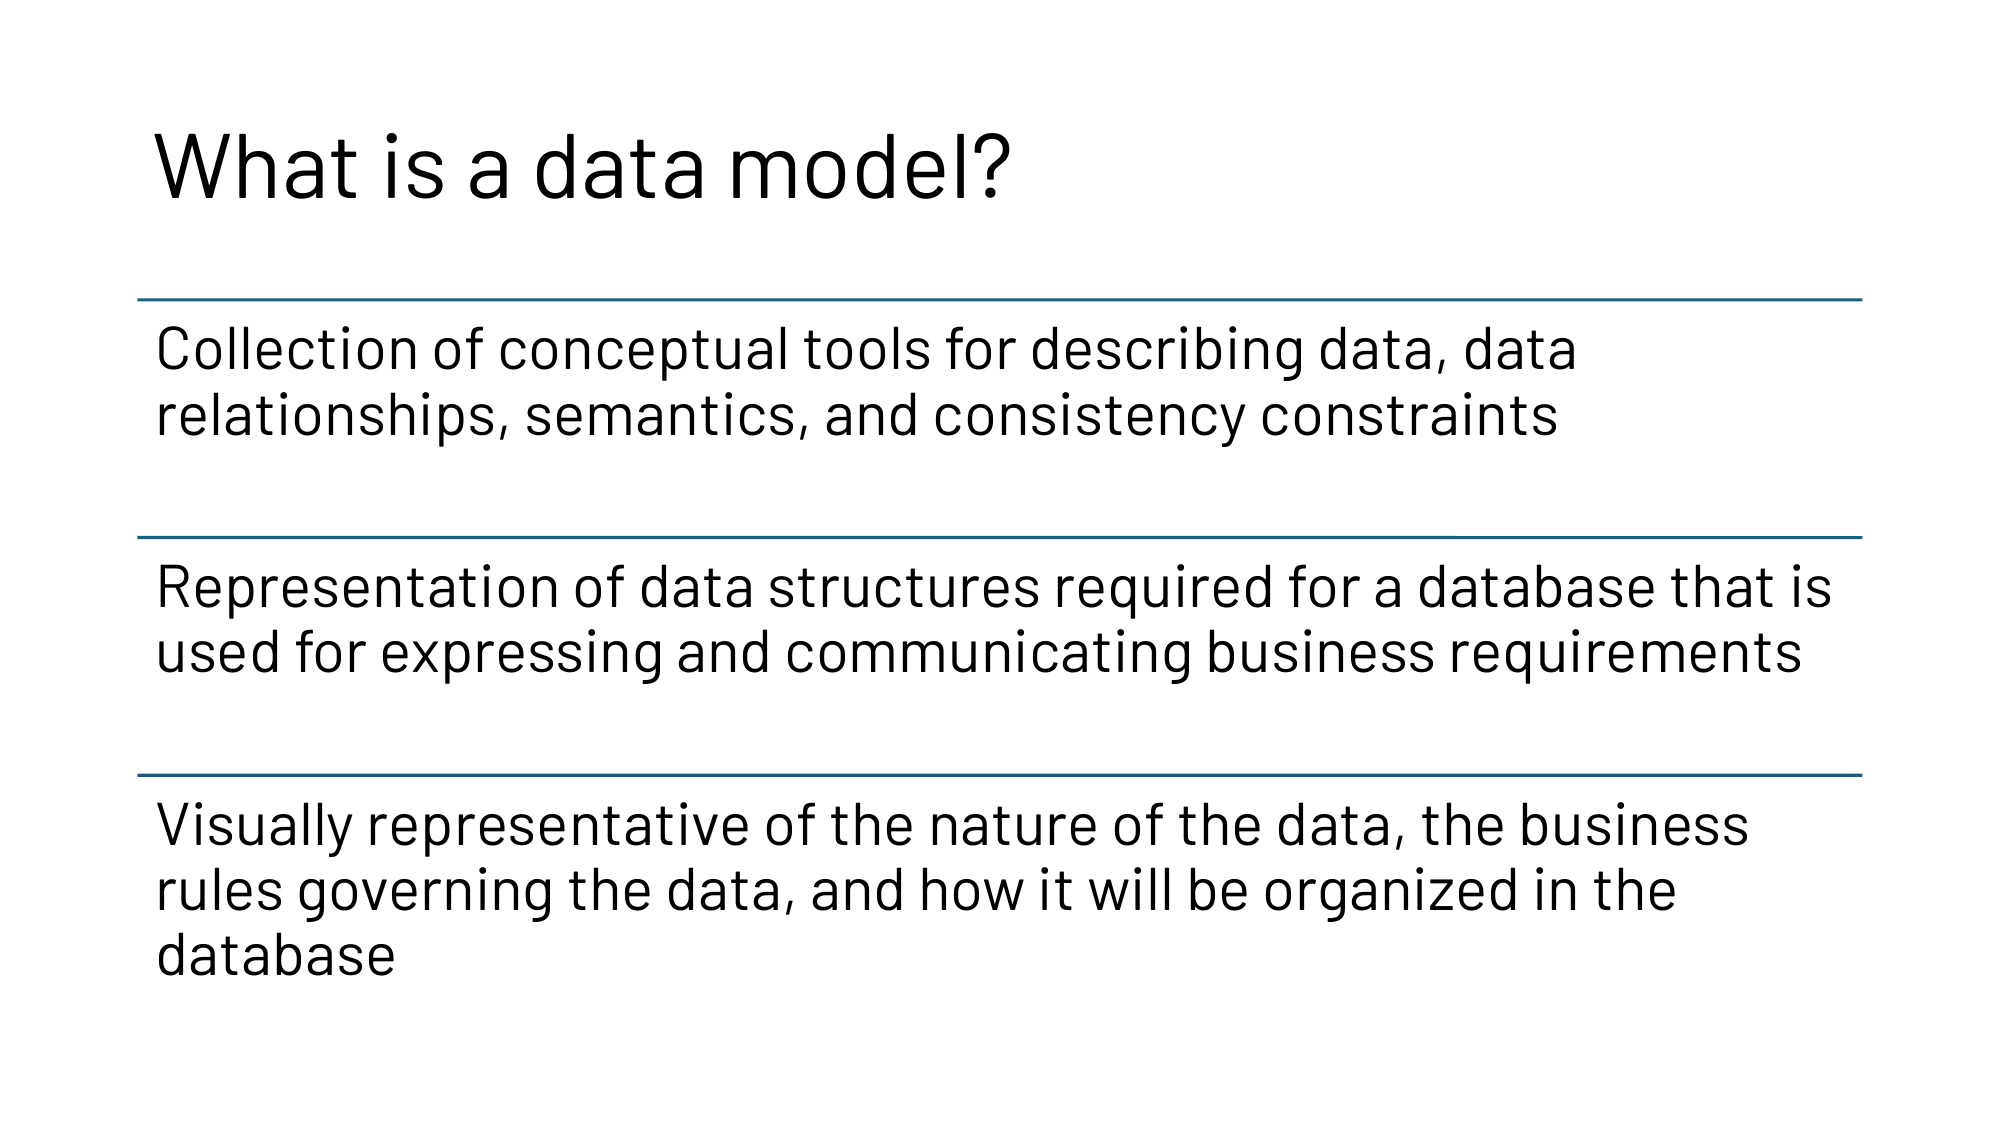

# What is a data model?
Collection of conceptual tools for describing data, data relationships, semantics, and consistency constraints
Representation of data structures required for a database that is used for expressing and communicating business requirements
Visually representative of the nature of the data, the business rules governing the data, and how it will be organized in the database